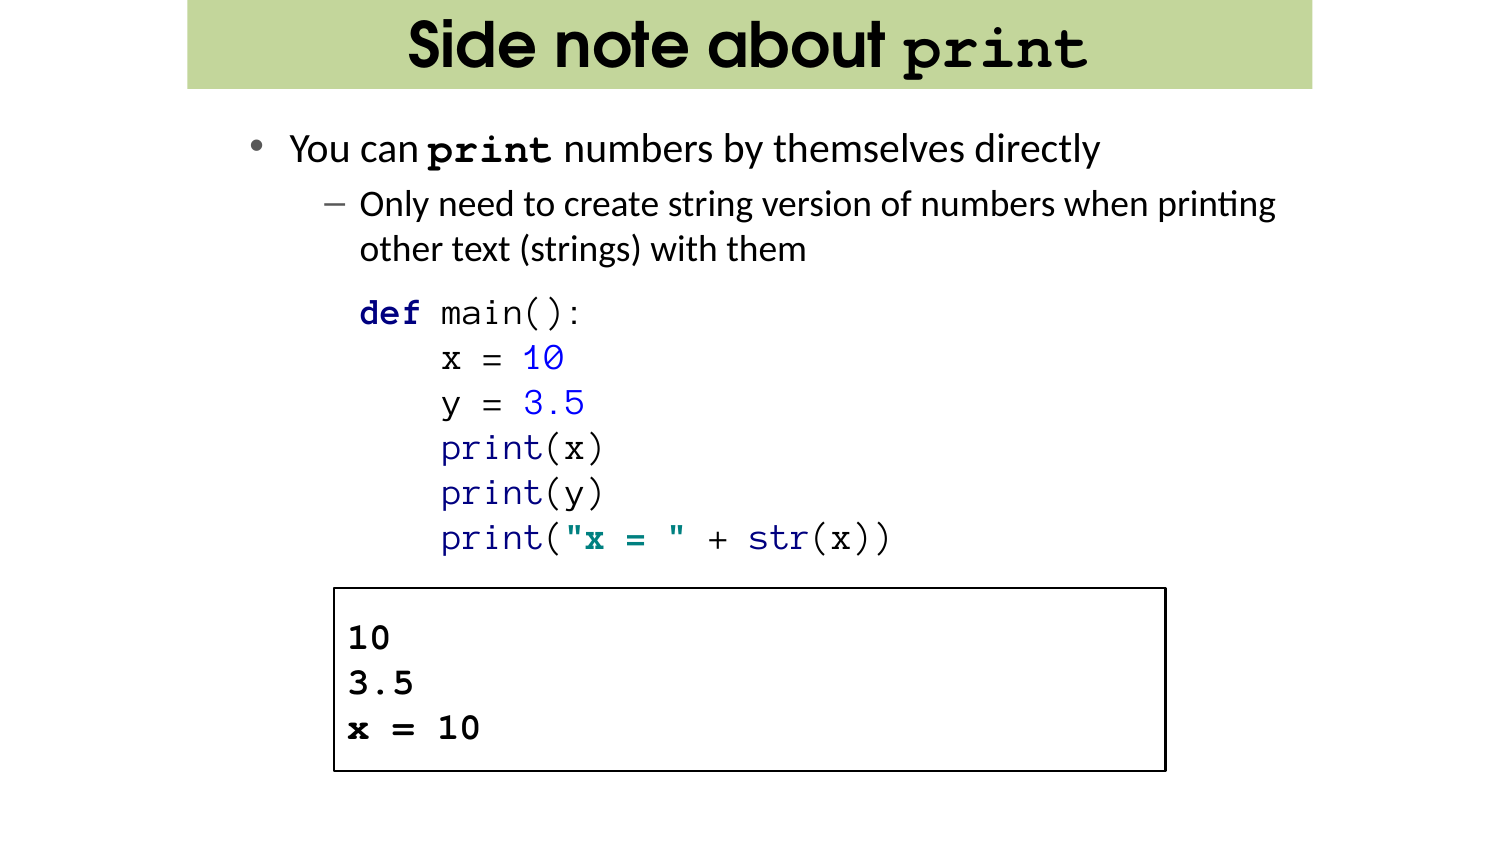

Side note about print
You can print numbers by themselves directly
Only need to create string version of numbers when printing other text (strings) with them
def main():
    x = 10
    y = 3.5
    print(x)
    print(y)
    print("x = " + str(x))

10
3.5
x = 10